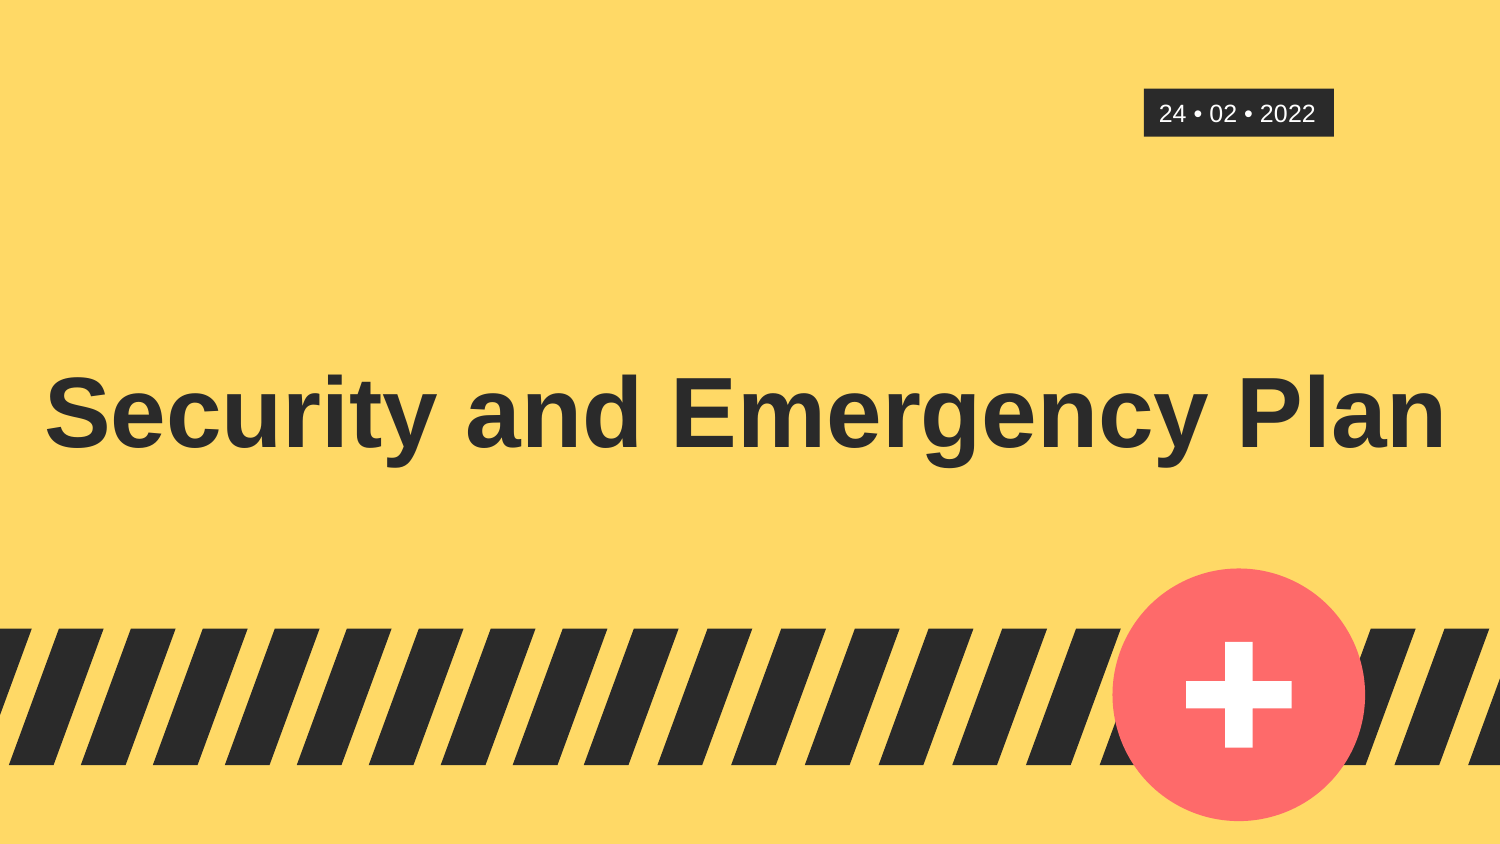

24 • 02 • 2022
# Security and Emergency Plan